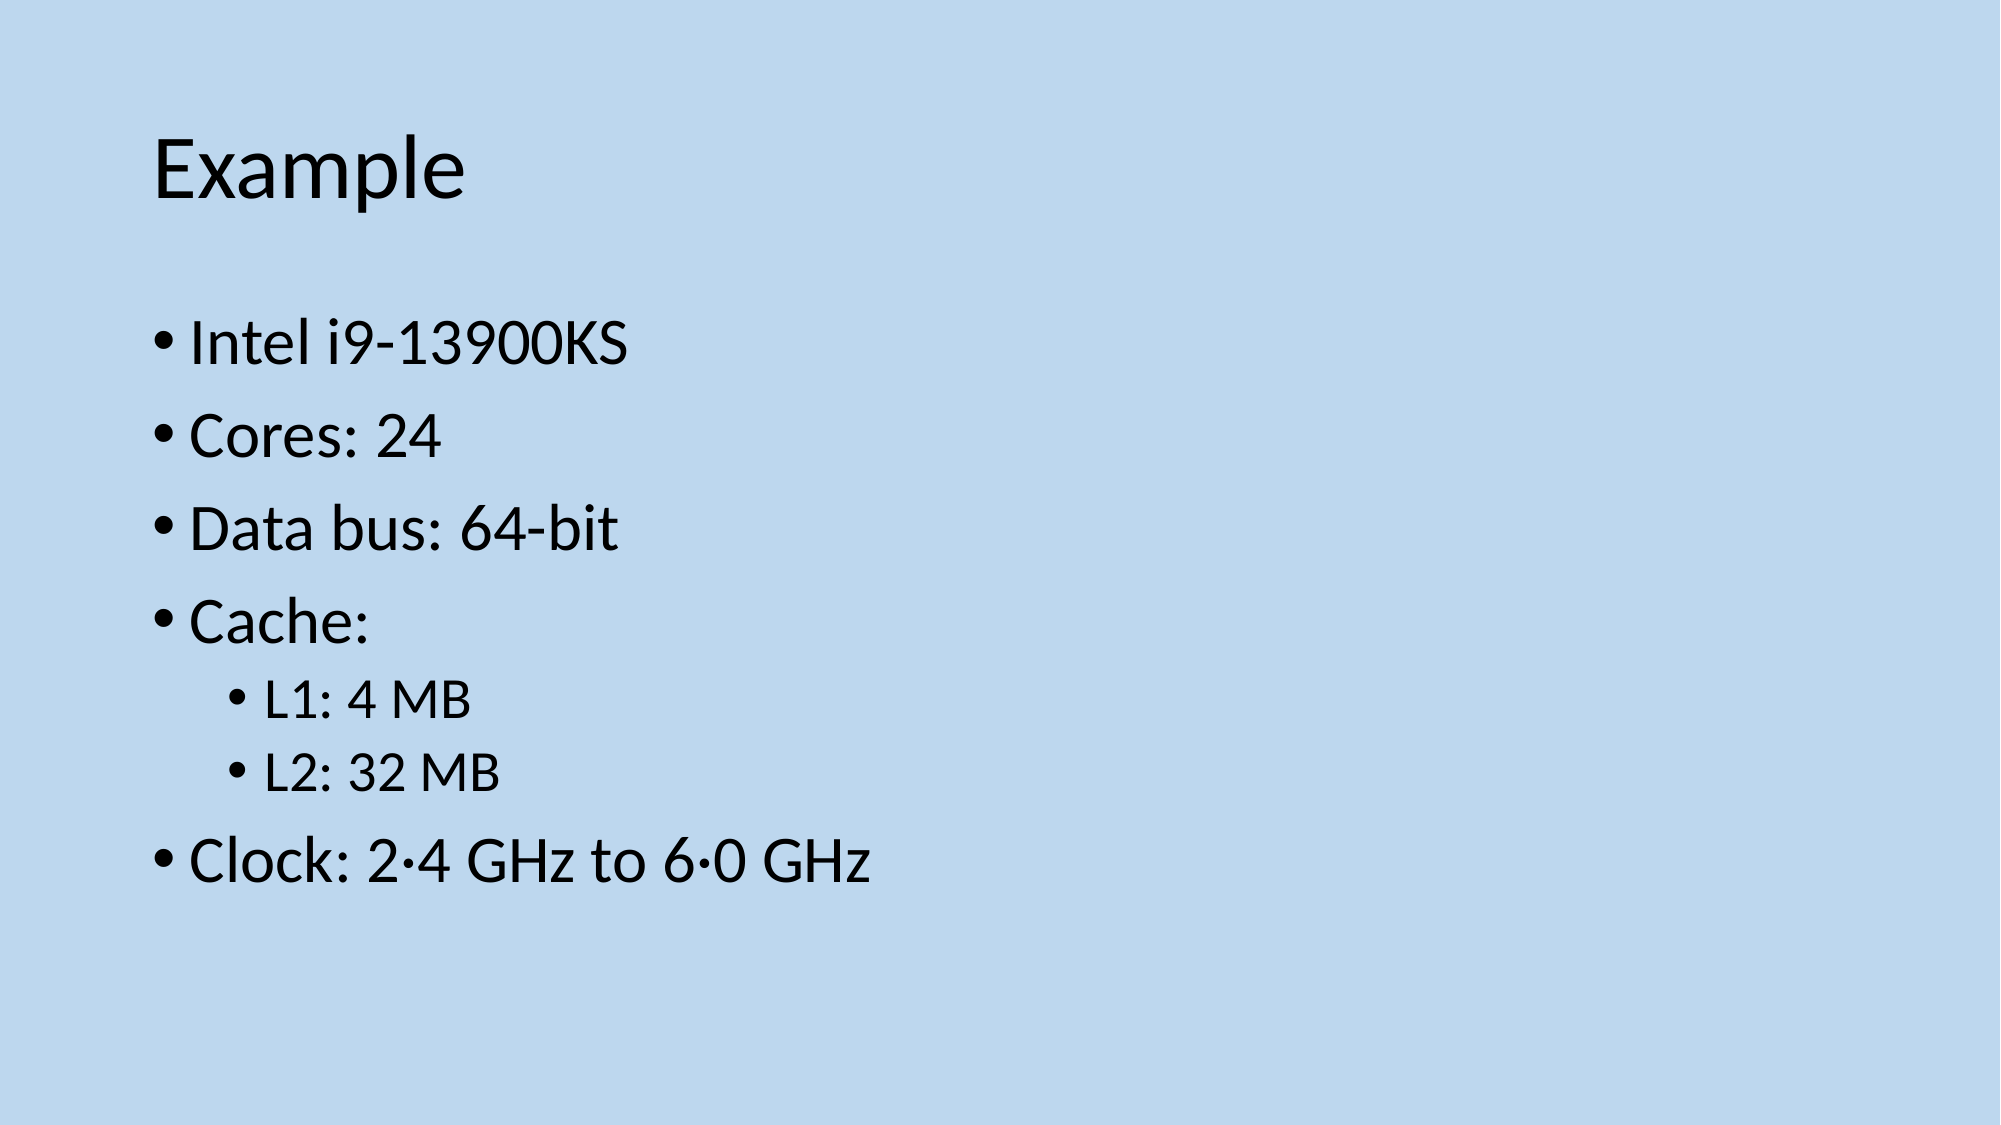

# Example
Intel i9-13900KS
Cores: 24
Data bus: 64-bit
Cache:
L1: 4 MB
L2: 32 MB
Clock: 2·4 GHz to 6·0 GHz